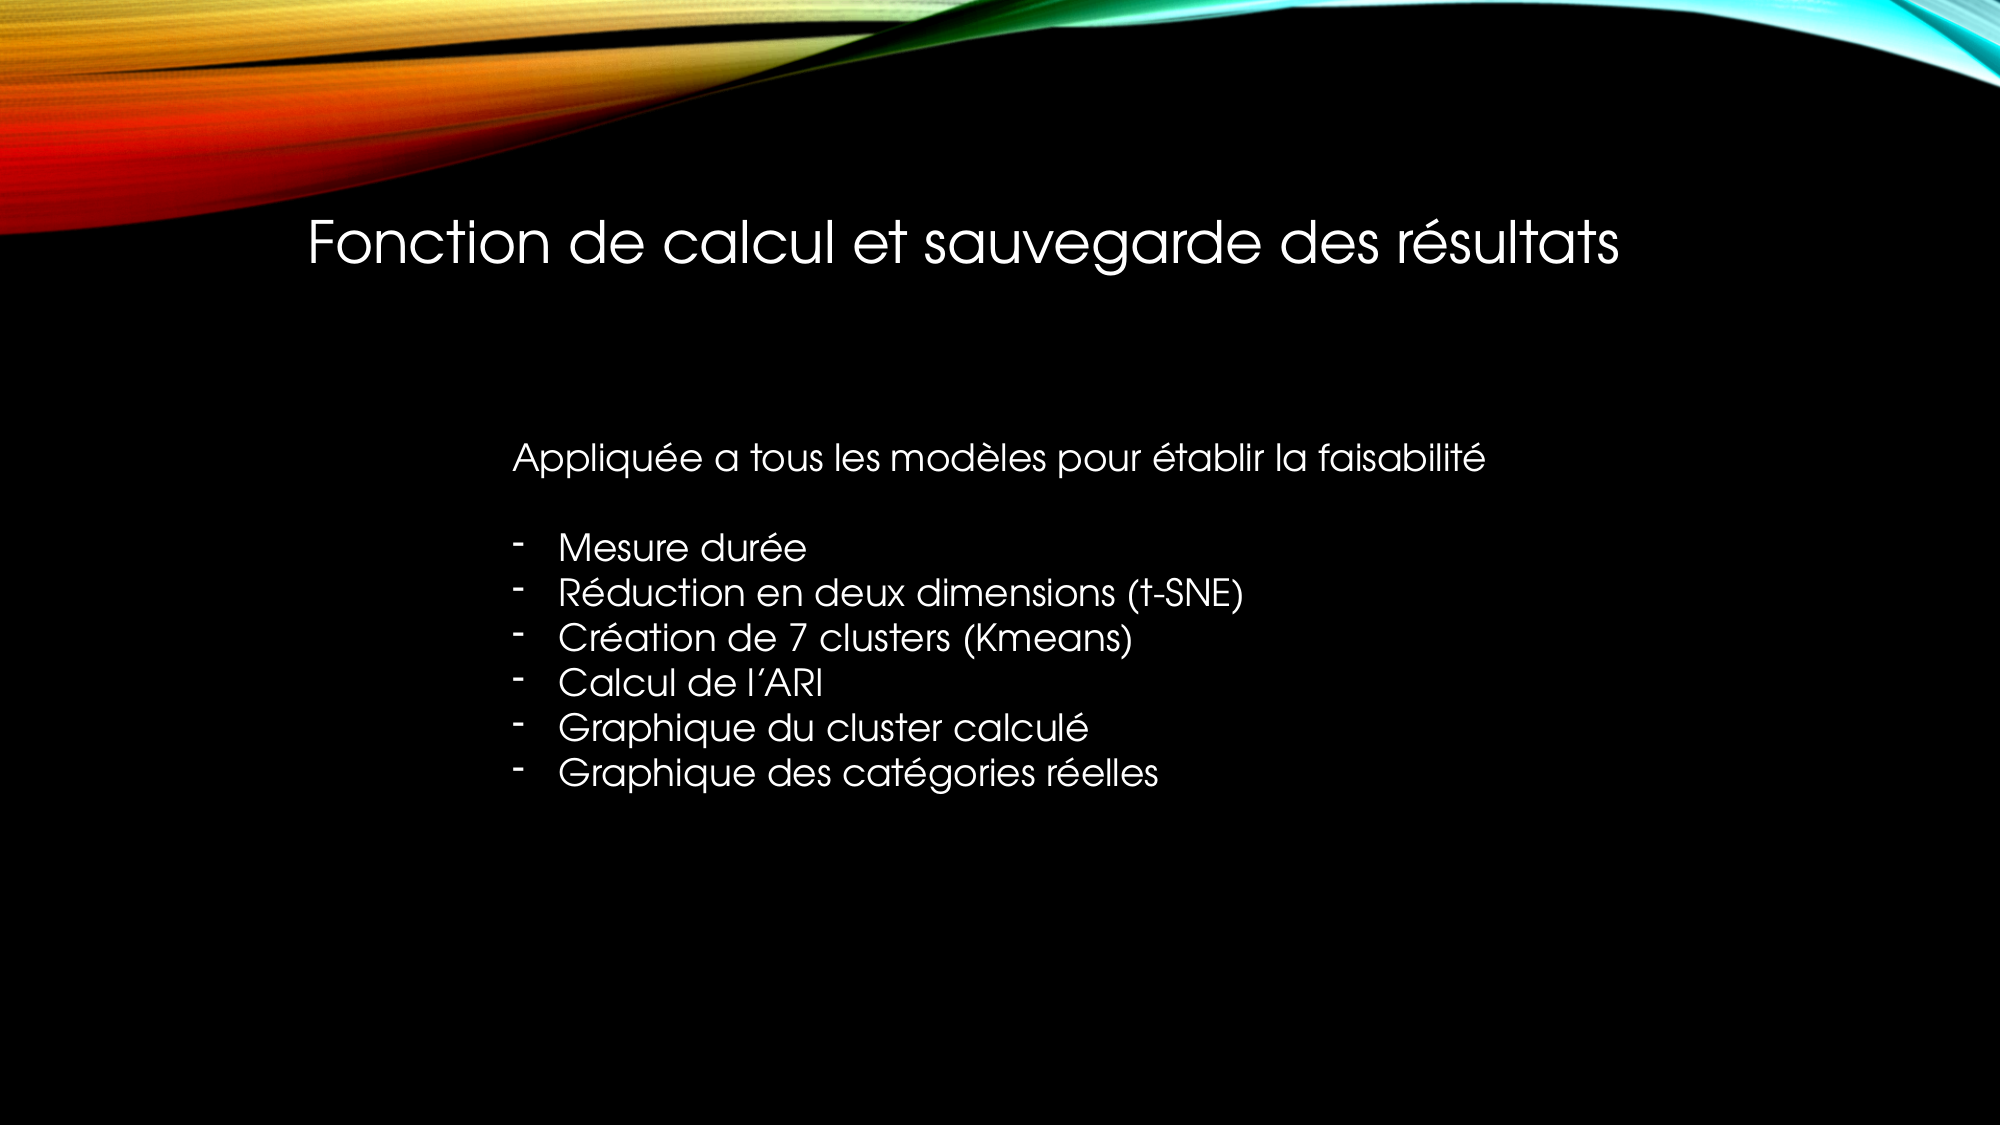

Fonction de calcul et sauvegarde des résultats
Appliquée a tous les modèles pour établir la faisabilité

Mesure durée
Réduction en deux dimensions (t-SNE)
Création de 7 clusters (Kmeans)
Calcul de l’ARI
Graphique du cluster calculé
Graphique des catégories réelles